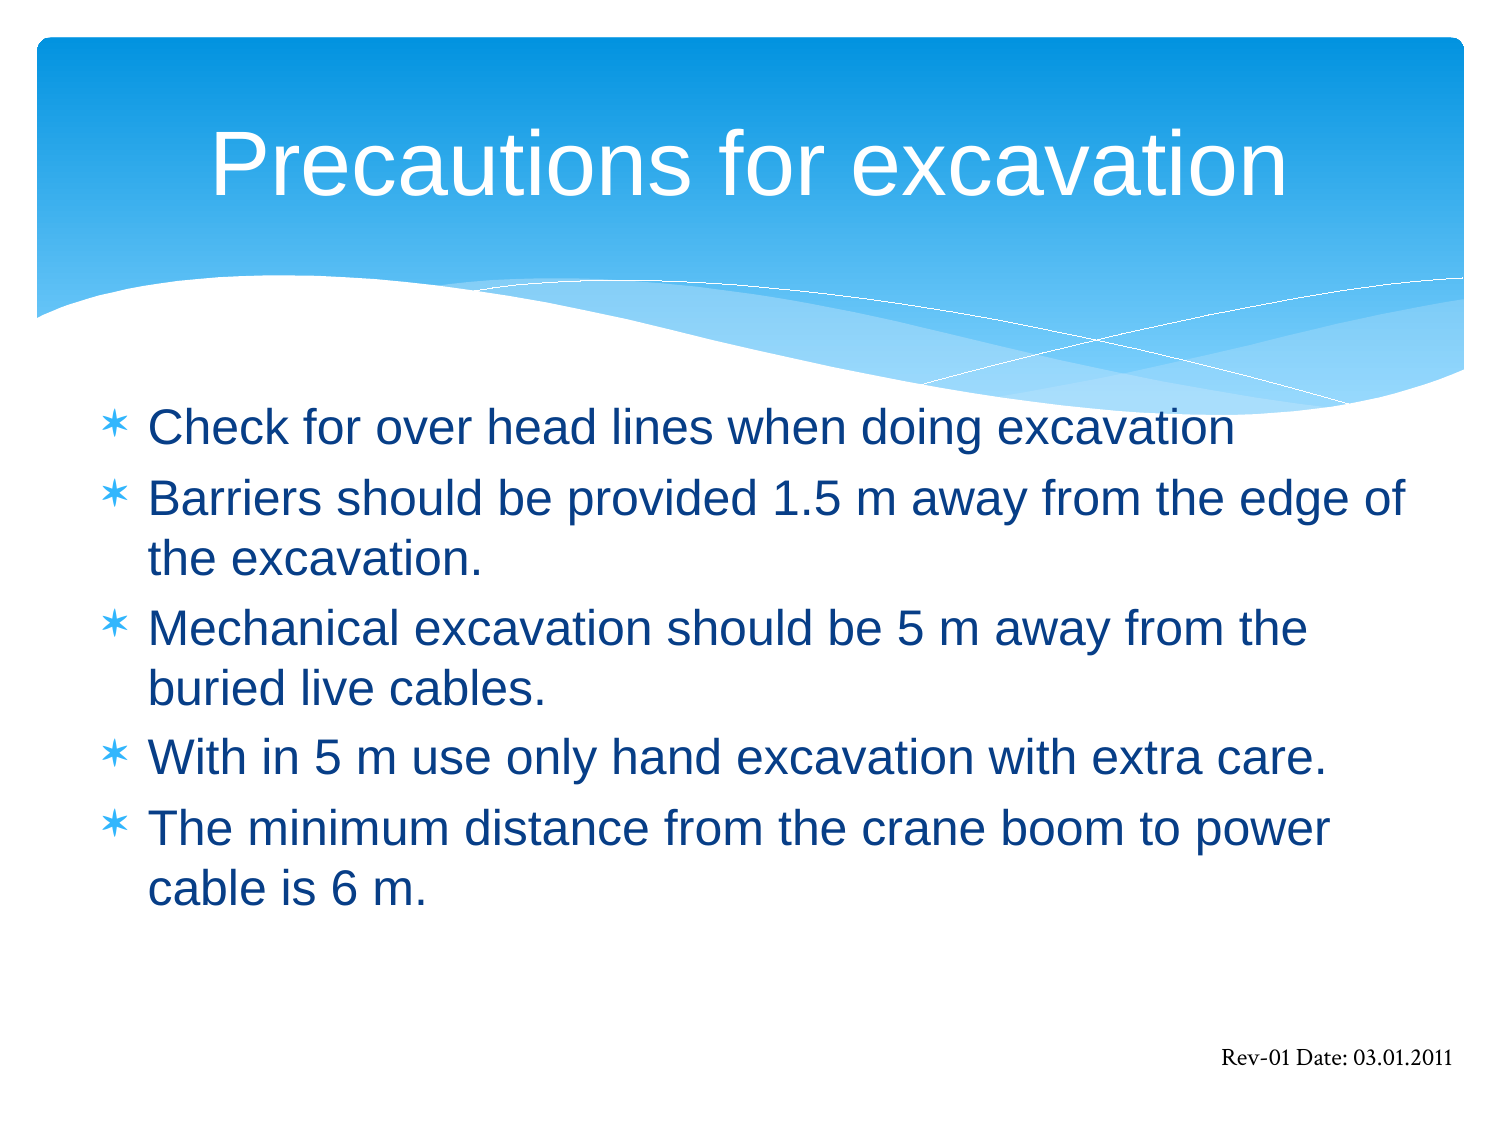

# Precautions for excavation
Check for over head lines when doing excavation
Barriers should be provided 1.5 m away from the edge of the excavation.
Mechanical excavation should be 5 m away from the buried live cables.
With in 5 m use only hand excavation with extra care.
The minimum distance from the crane boom to power cable is 6 m.
Rev-01 Date: 03.01.2011